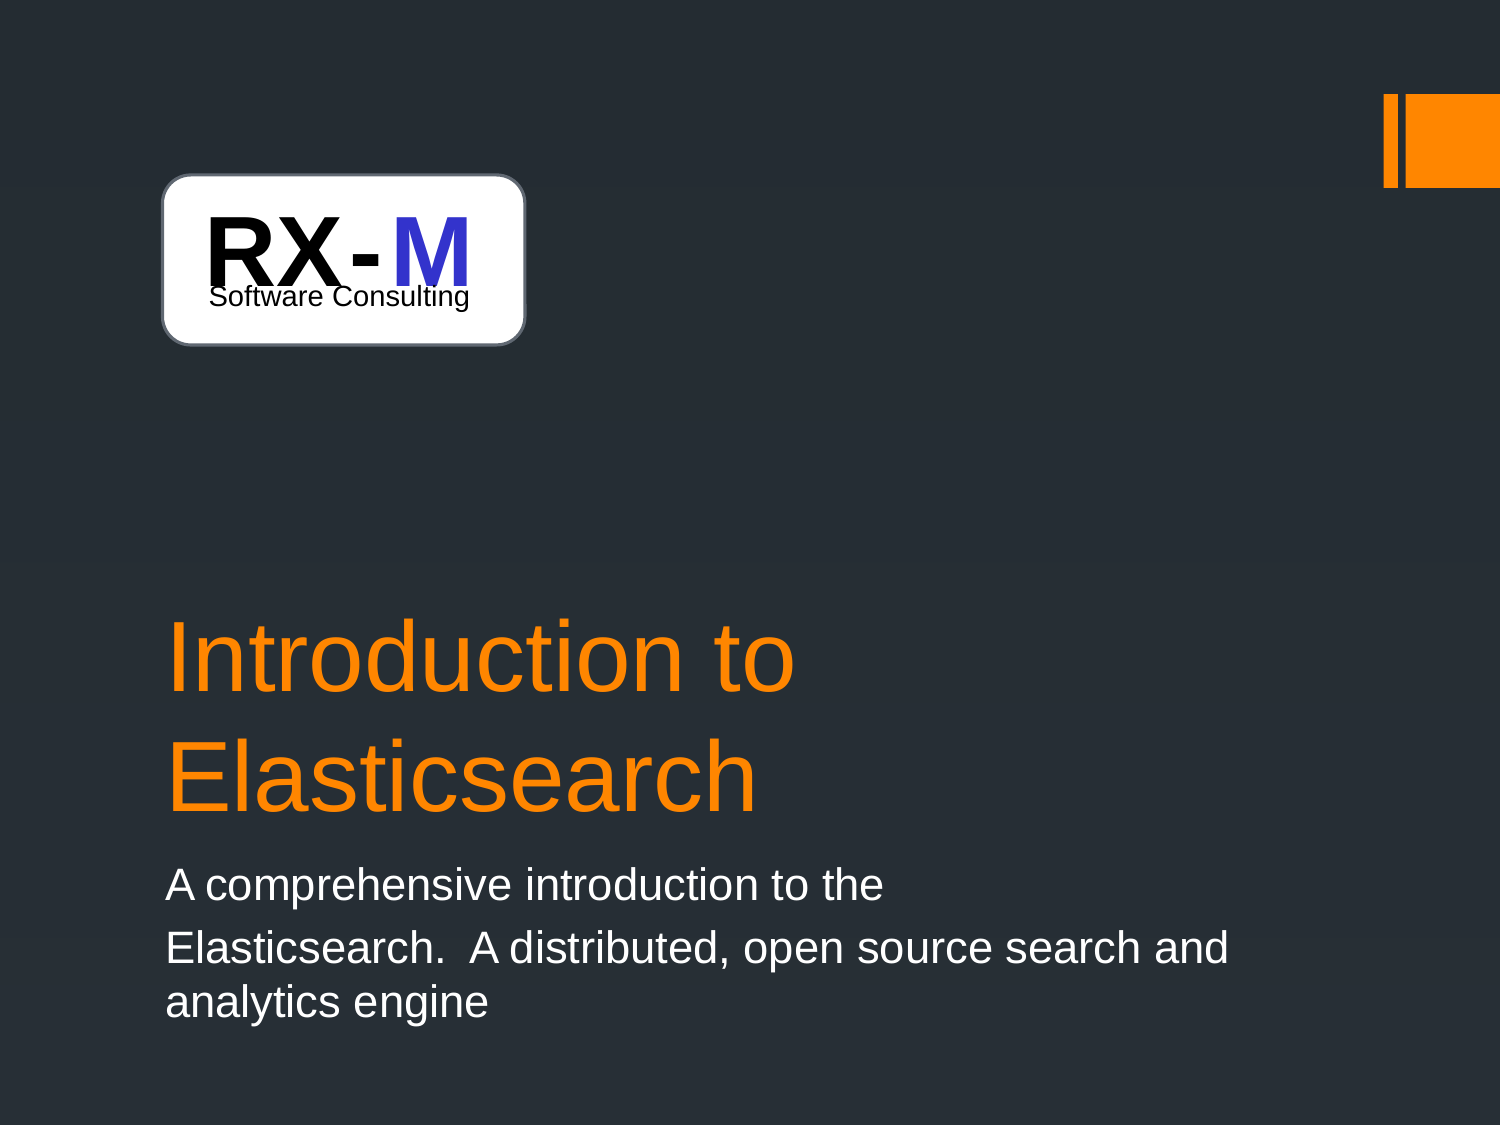

RX - M
 Software Consulting
# Introduction to Elasticsearch
A comprehensive introduction to the
Elasticsearch.  A distributed, open source search and analytics engine